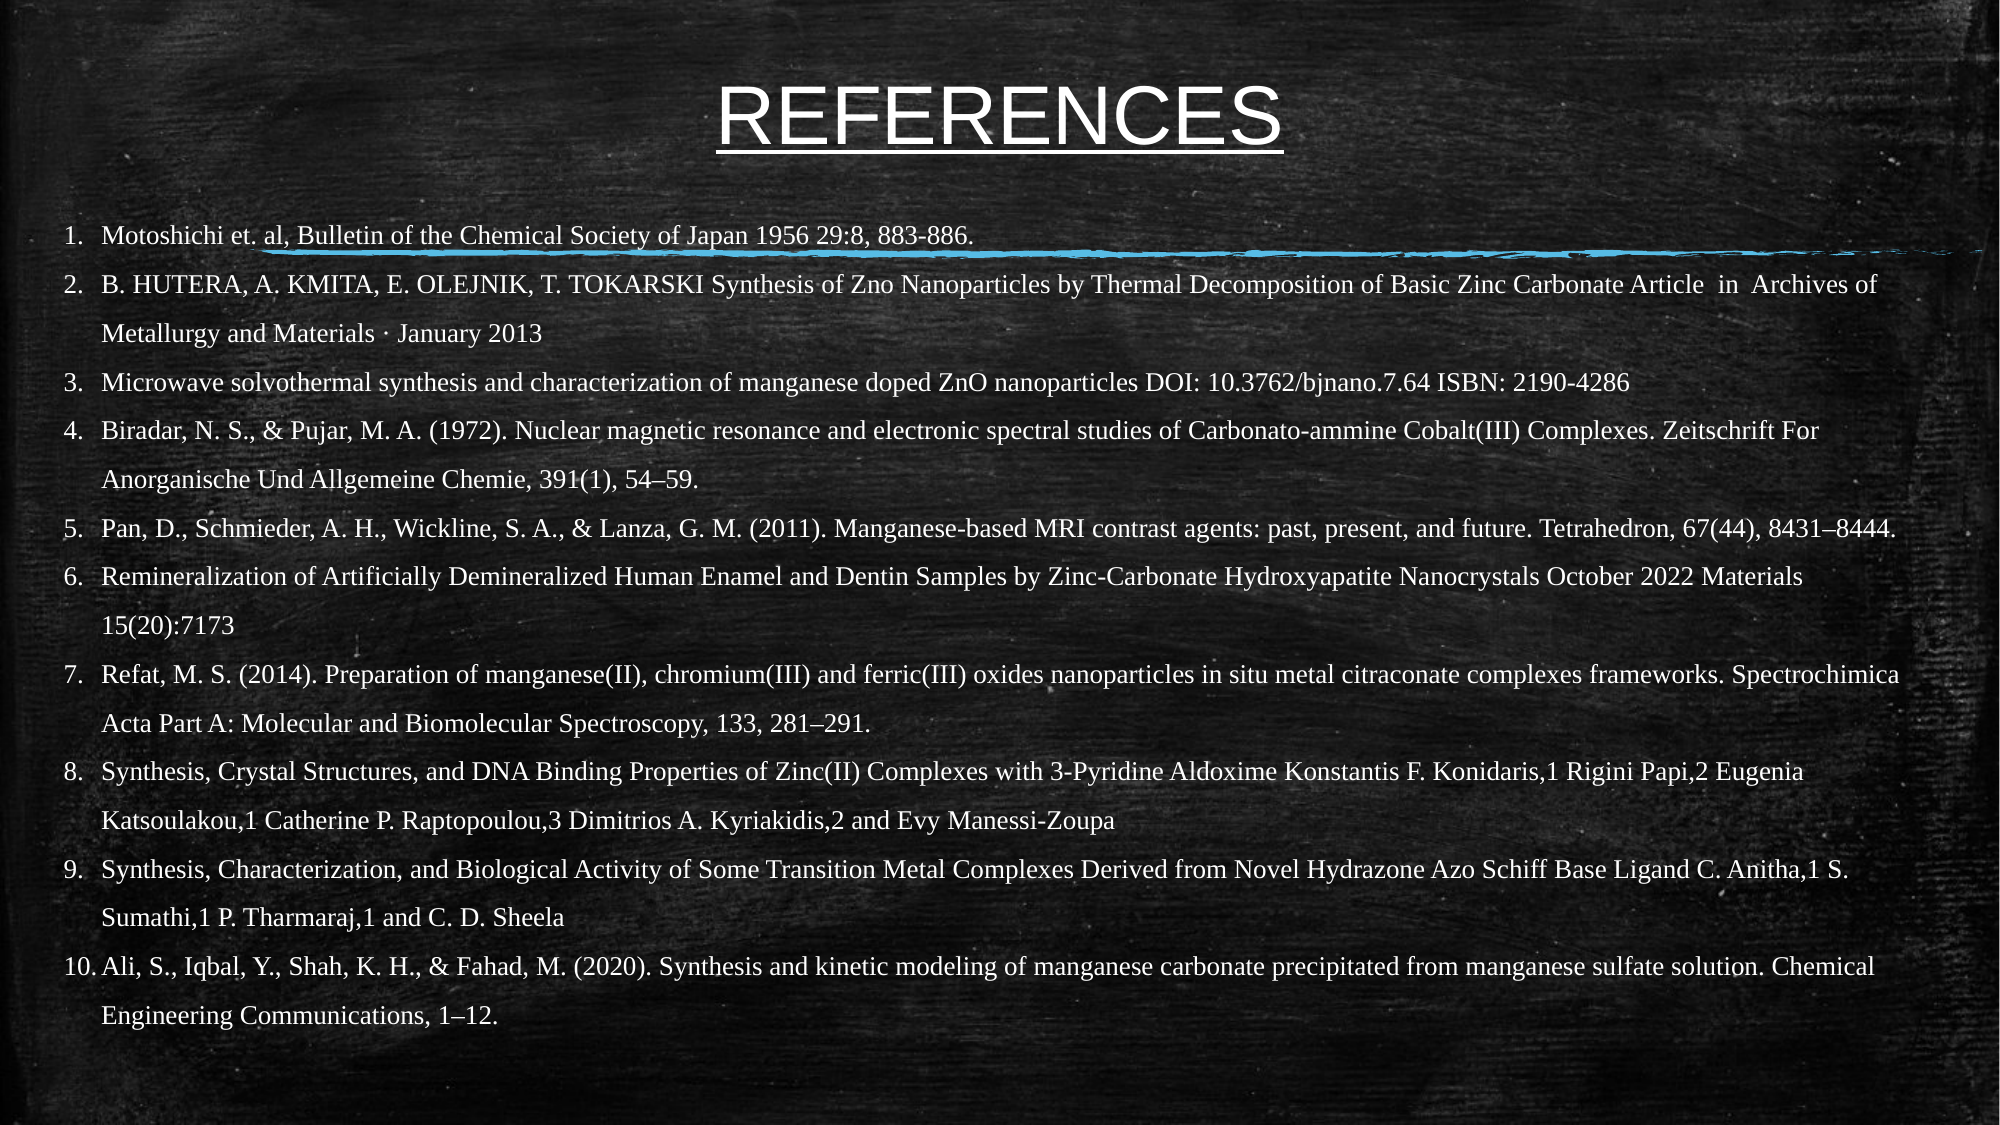

# REFERENCES
Motoshichi et. al, Bulletin of the Chemical Society of Japan 1956 29:8, 883-886.
B. HUTERA, A. KMITA, E. OLEJNIK, T. TOKARSKI Synthesis of Zno Nanoparticles by Thermal Decomposition of Basic Zinc Carbonate Article  in  Archives of Metallurgy and Materials · January 2013
Microwave solvothermal synthesis and characterization of manganese doped ZnO nanoparticles DOI: 10.3762/bjnano.7.64 ISBN: 2190-4286
Biradar, N. S., & Pujar, M. A. (1972). Nuclear magnetic resonance and electronic spectral studies of Carbonato-ammine Cobalt(III) Complexes. Zeitschrift For Anorganische Und Allgemeine Chemie, 391(1), 54–59.
Pan, D., Schmieder, A. H., Wickline, S. A., & Lanza, G. M. (2011). Manganese-based MRI contrast agents: past, present, and future. Tetrahedron, 67(44), 8431–8444.
Remineralization of Artificially Demineralized Human Enamel and Dentin Samples by Zinc-Carbonate Hydroxyapatite Nanocrystals October 2022 Materials 15(20):7173
Refat, M. S. (2014). Preparation of manganese(II), chromium(III) and ferric(III) oxides nanoparticles in situ metal citraconate complexes frameworks. Spectrochimica Acta Part A: Molecular and Biomolecular Spectroscopy, 133, 281–291.
Synthesis, Crystal Structures, and DNA Binding Properties of Zinc(II) Complexes with 3-Pyridine Aldoxime Konstantis F. Konidaris,1 Rigini Papi,2 Eugenia Katsoulakou,1 Catherine P. Raptopoulou,3 Dimitrios A. Kyriakidis,2 and Evy Manessi-Zoupa
Synthesis, Characterization, and Biological Activity of Some Transition Metal Complexes Derived from Novel Hydrazone Azo Schiff Base Ligand C. Anitha,1 S. Sumathi,1 P. Tharmaraj,1 and C. D. Sheela
Ali, S., Iqbal, Y., Shah, K. H., & Fahad, M. (2020). Synthesis and kinetic modeling of manganese carbonate precipitated from manganese sulfate solution. Chemical Engineering Communications, 1–12.